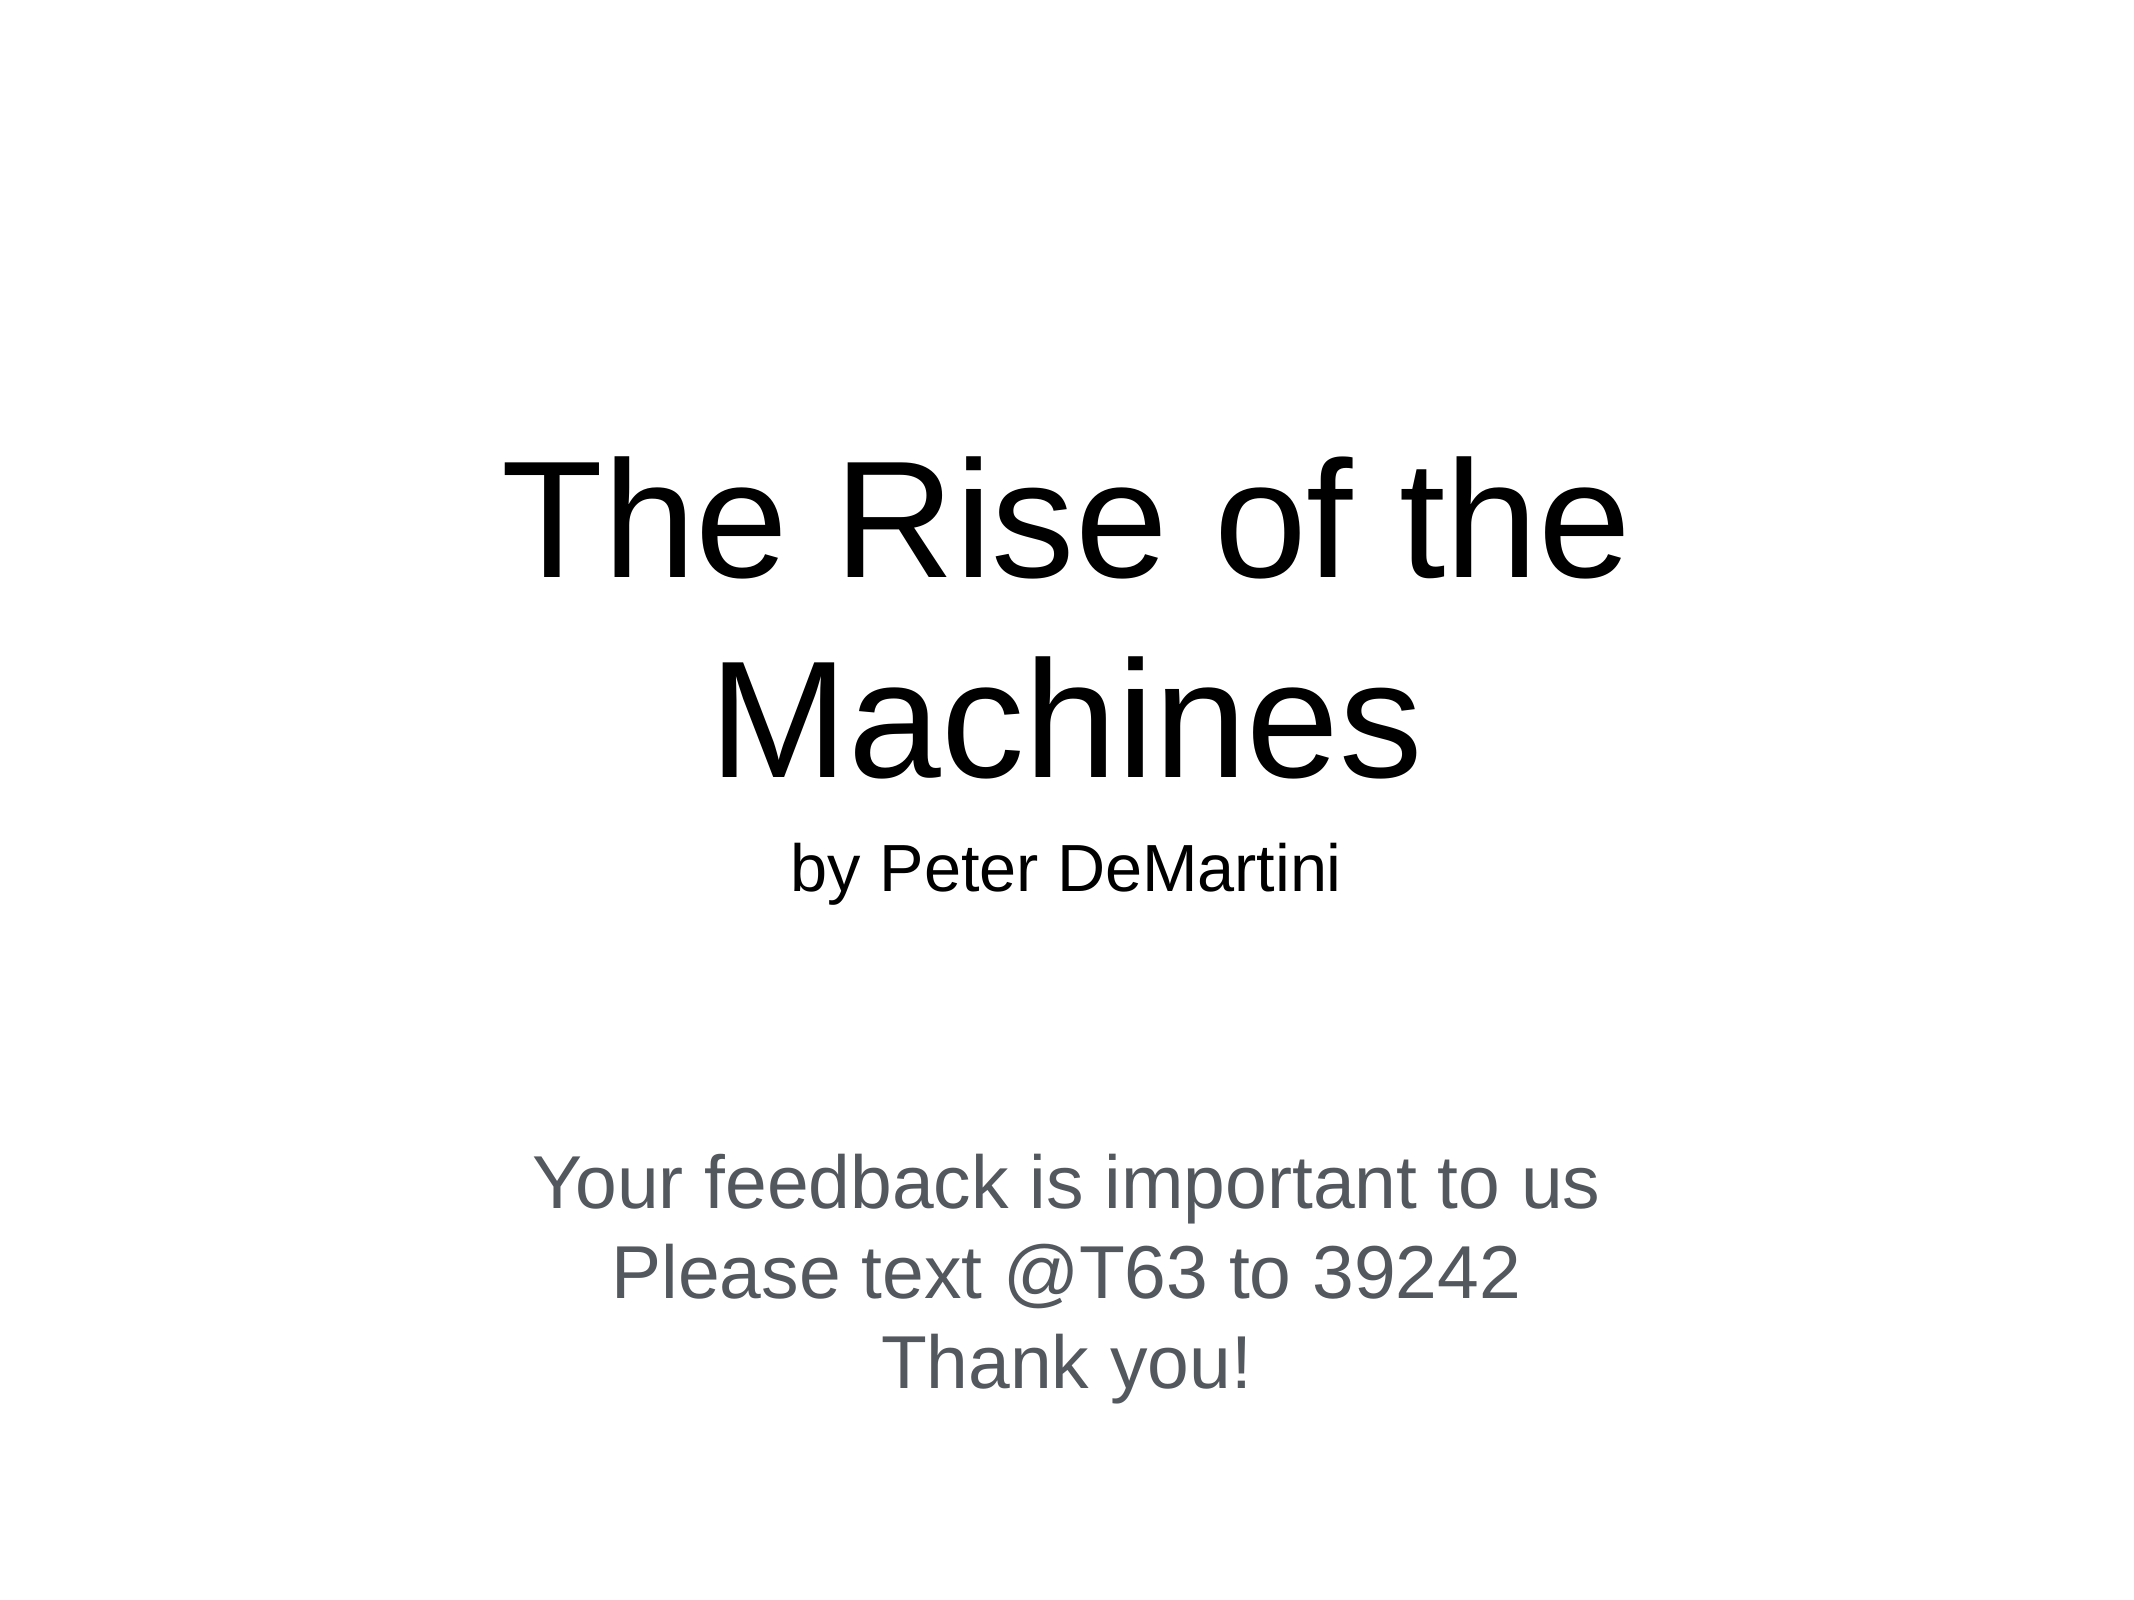

# The Rise of the Machines
by Peter DeMartini
Your feedback is important to us
Please text @T63 to 39242
Thank you!